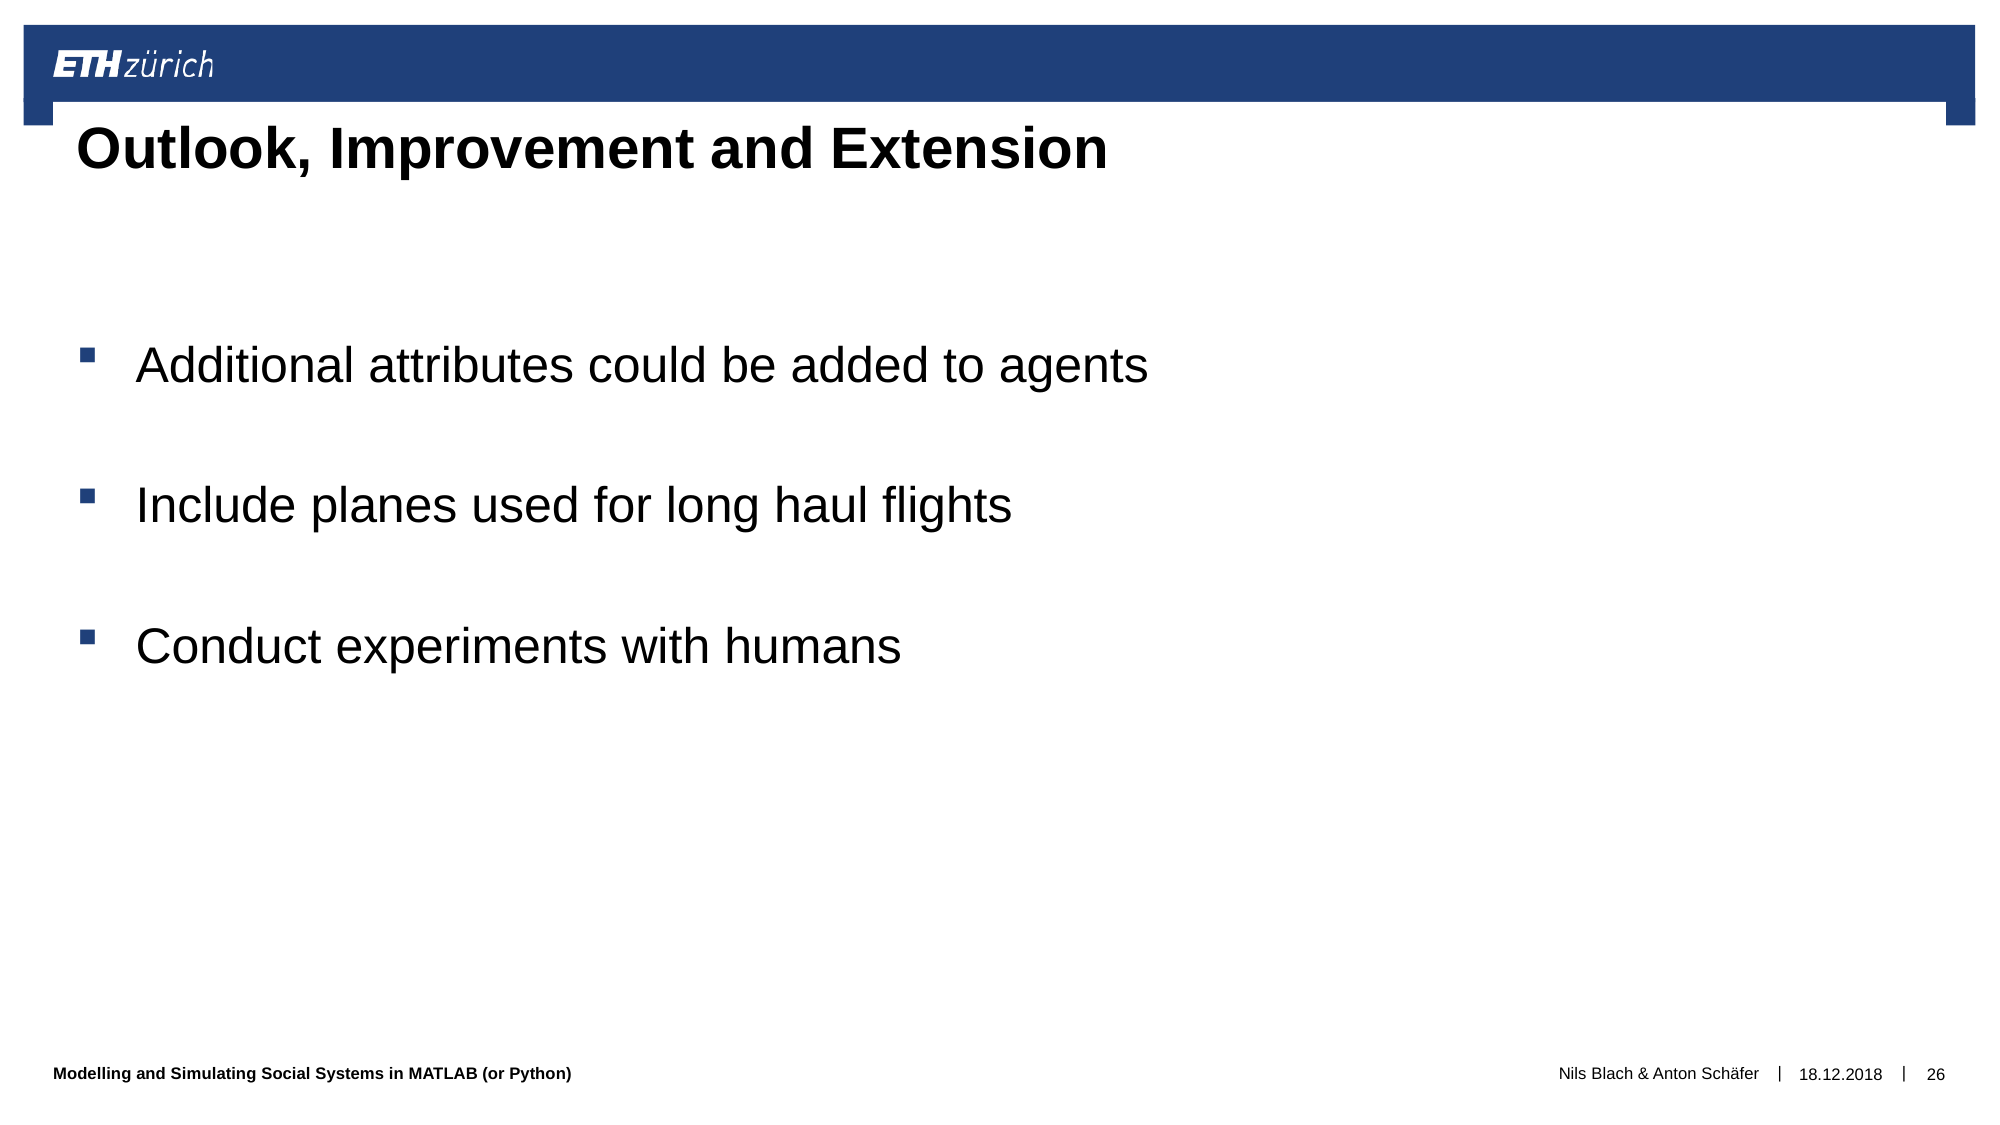

# Outlook, Improvement and Extension
Additional attributes could be added to agents

Include planes used for long haul flights

Conduct experiments with humans
Nils Blach & Anton Schäfer
18.12.2018
26